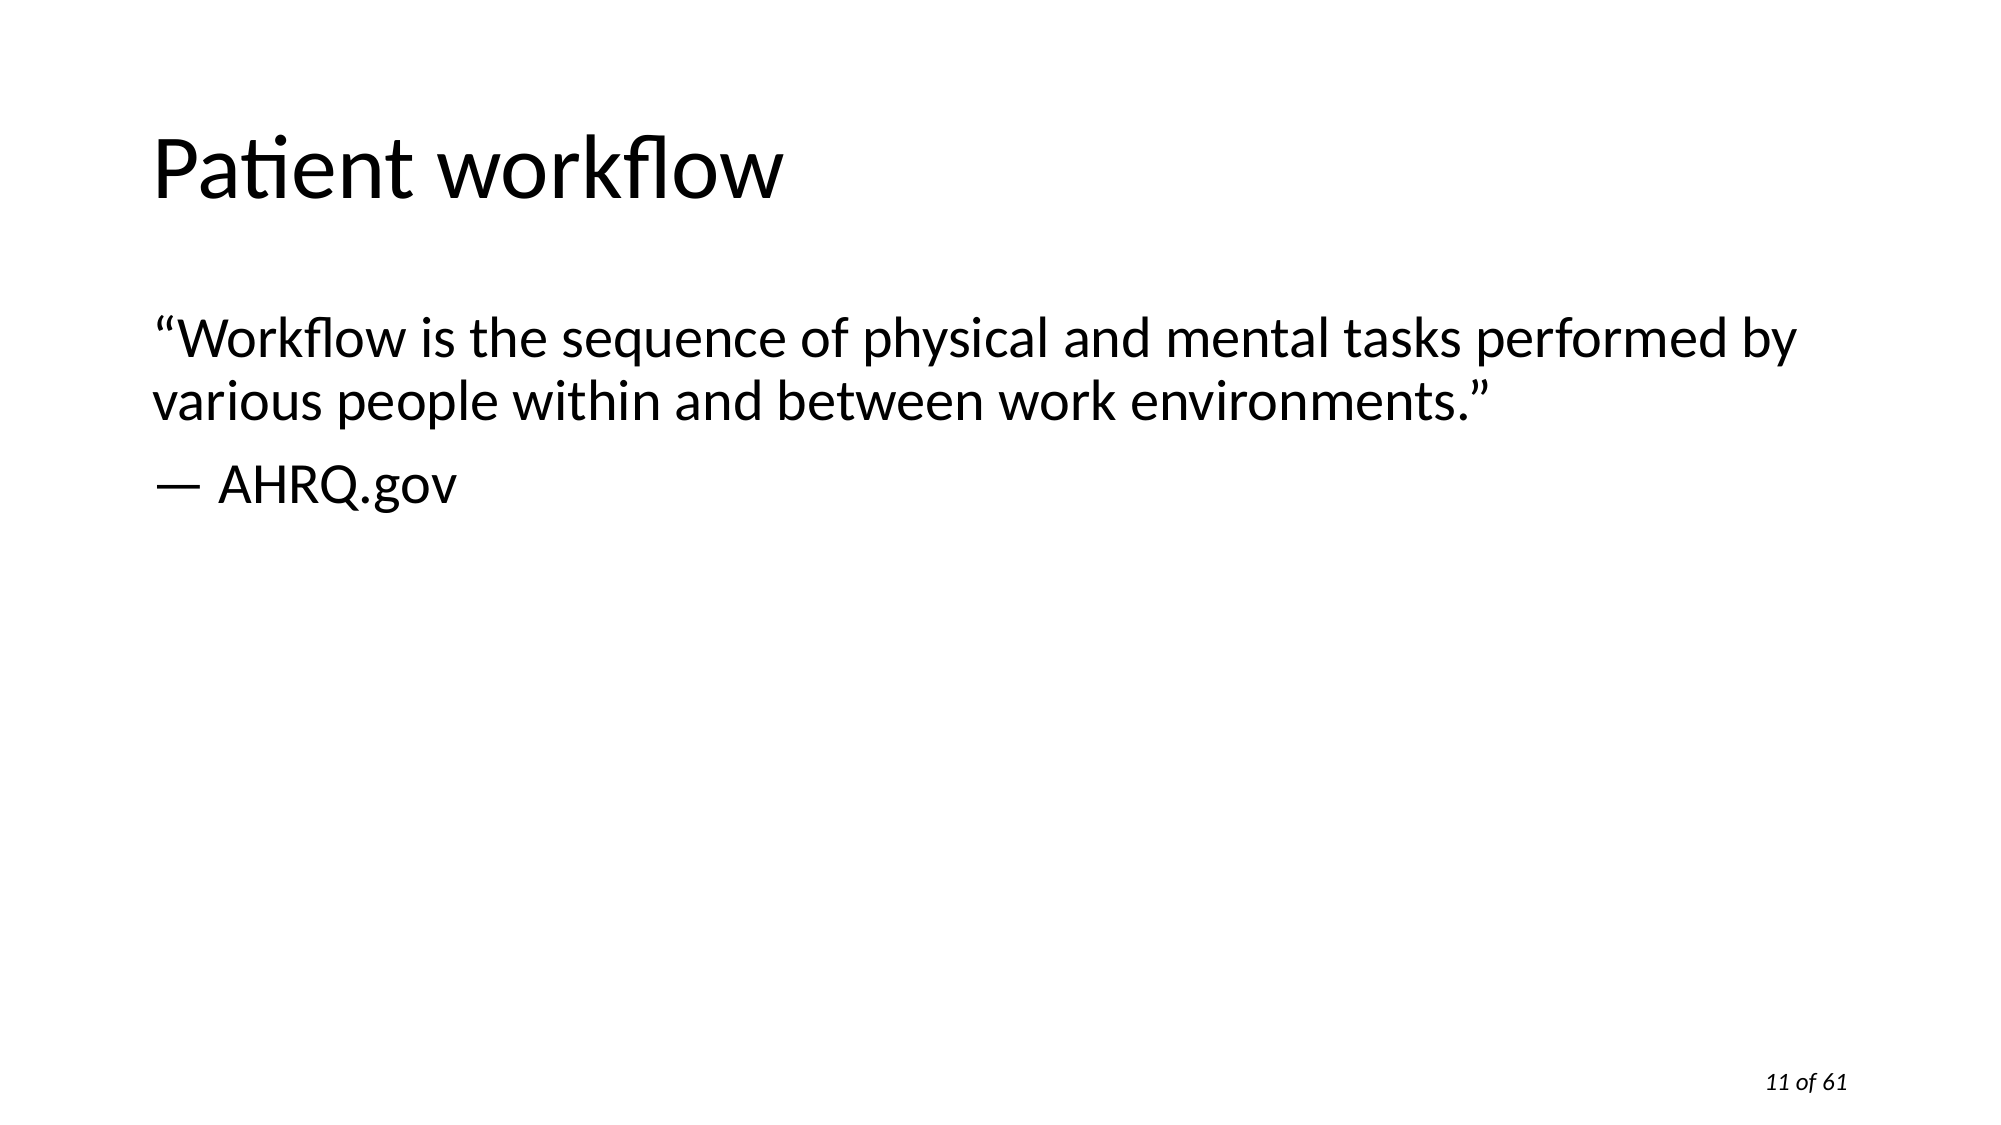

# Patient workflow
“Workflow is the sequence of physical and mental tasks performed by various people within and between work environments.”
— AHRQ.gov